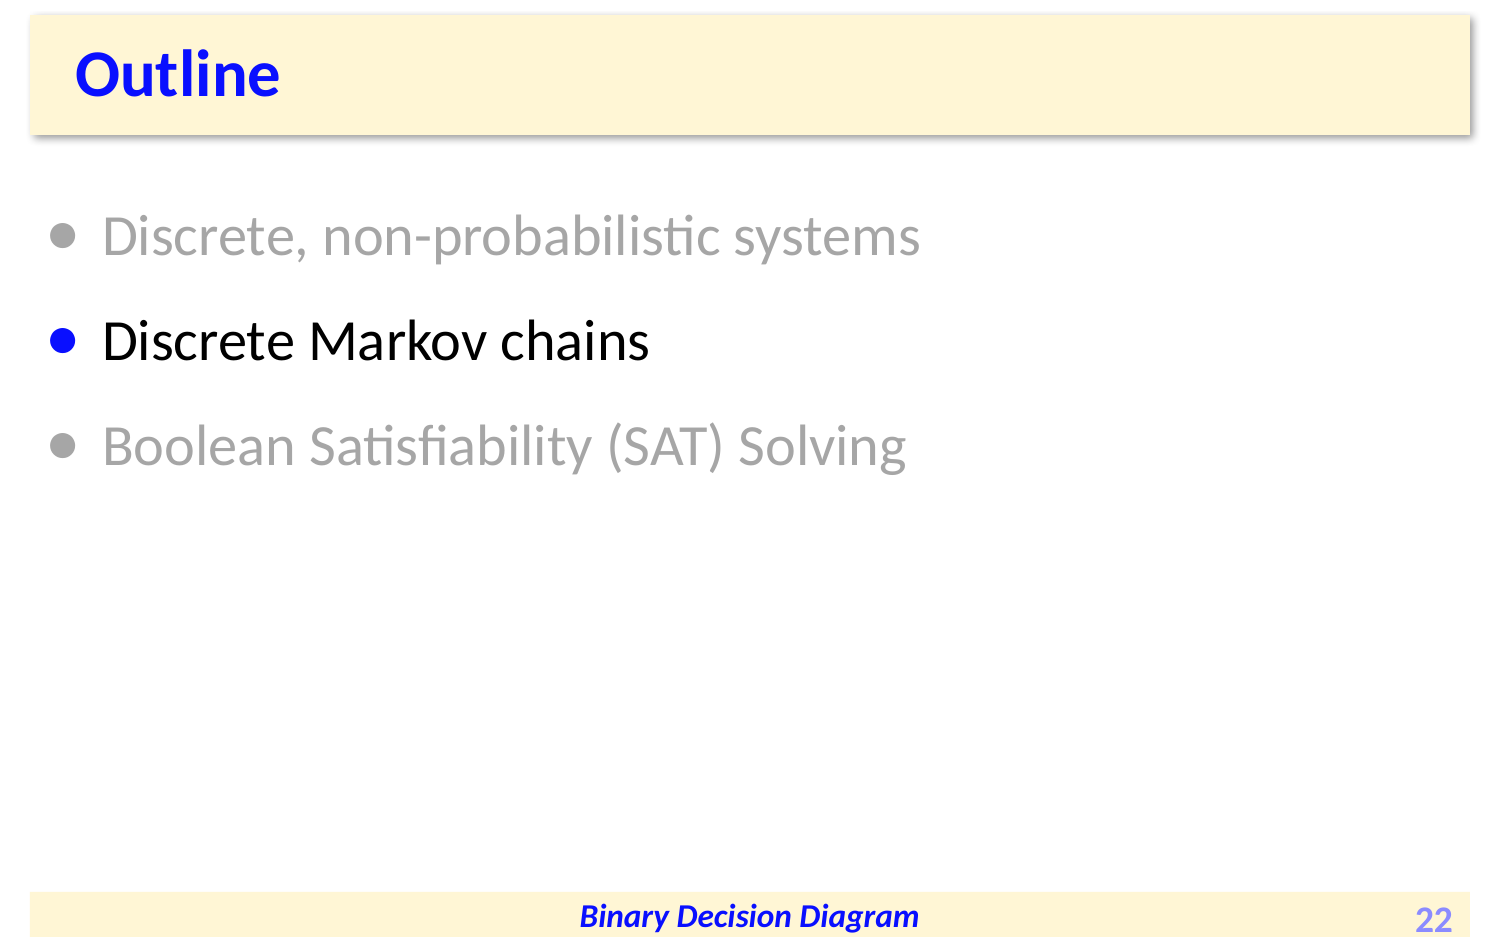

# Outline
Discrete, non-probabilistic systems
Discrete Markov chains
Boolean Satisfiability (SAT) Solving

22